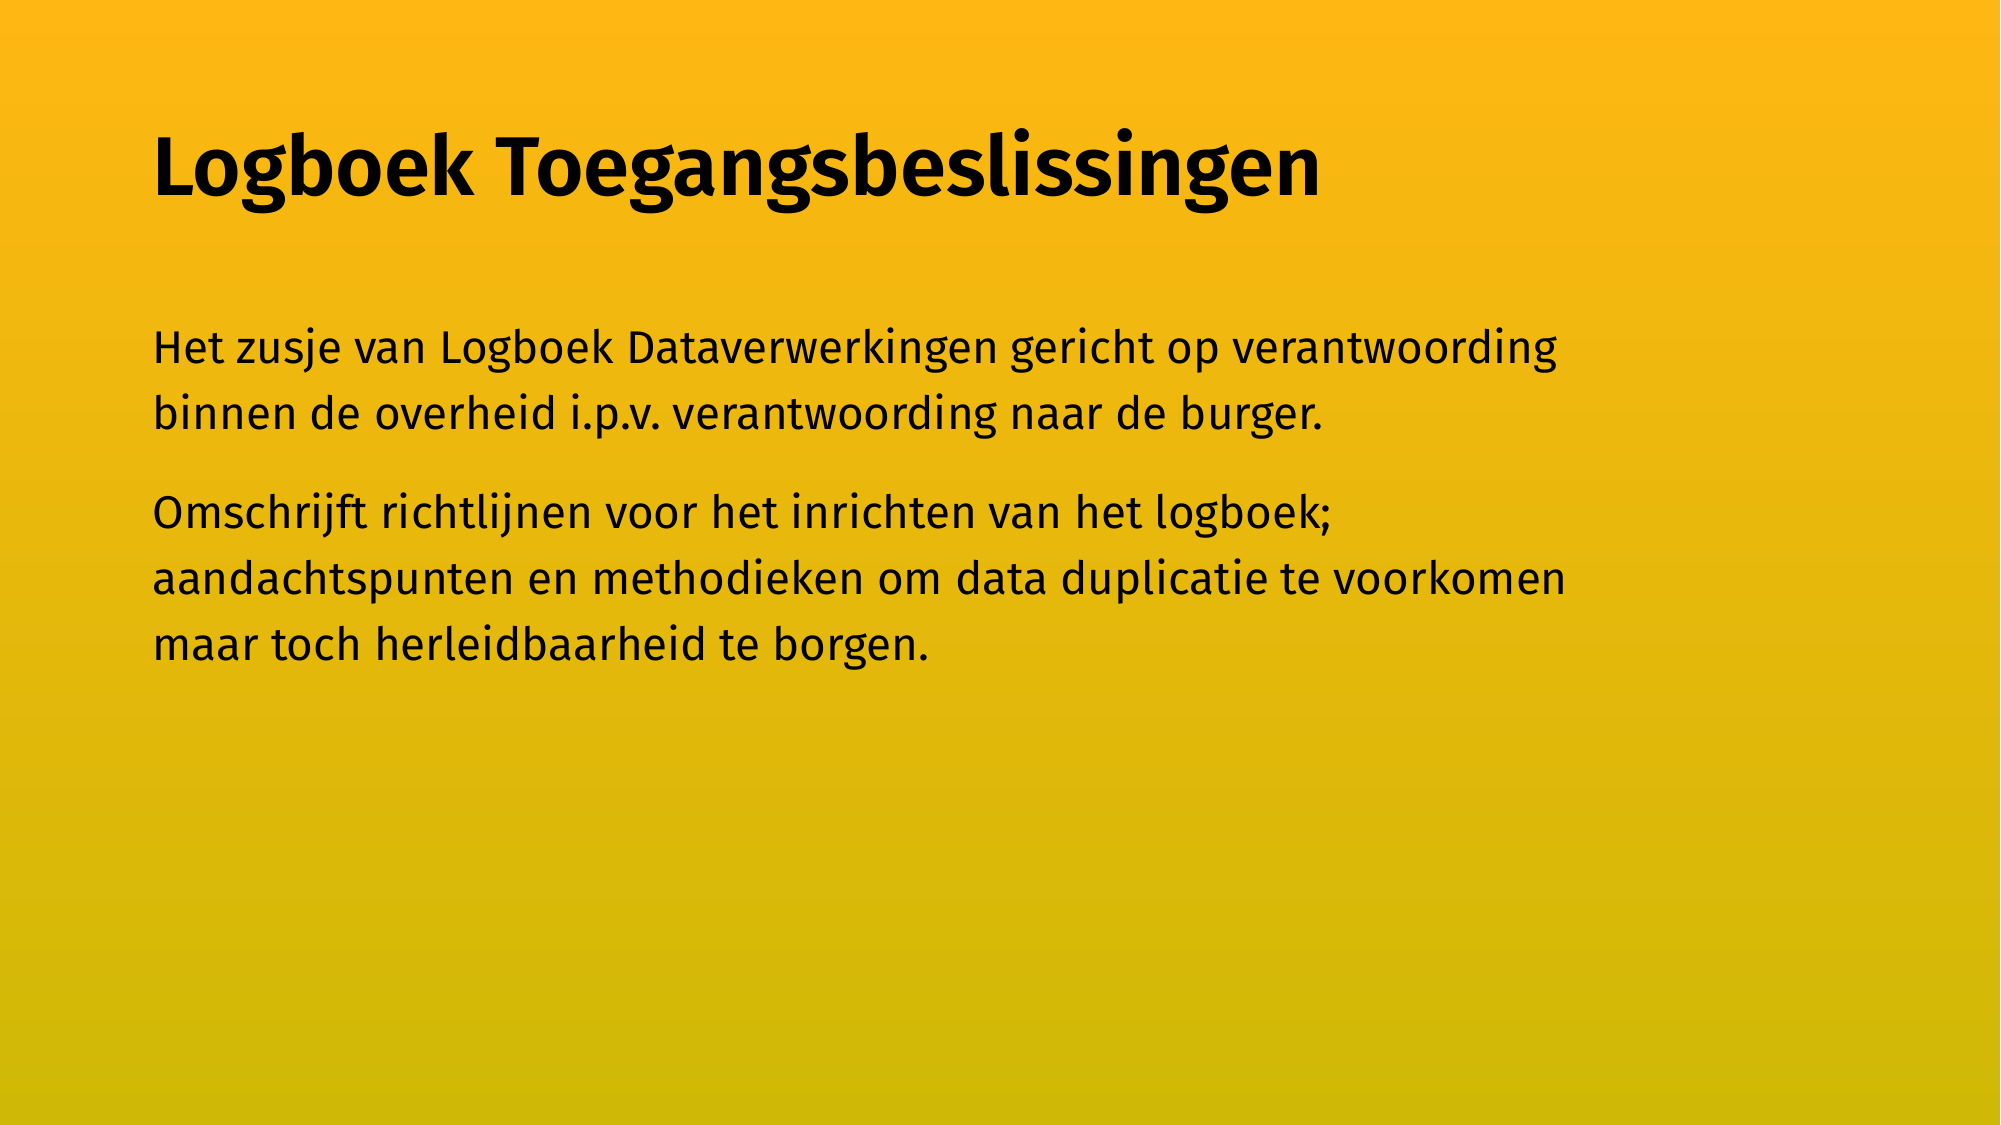

# Logboek Toegangsbeslissingen
Het zusje van Logboek Dataverwerkingen gericht op verantwoording binnen de overheid i.p.v. verantwoording naar de burger.
Omschrijft richtlijnen voor het inrichten van het logboek; aandachtspunten en methodieken om data duplicatie te voorkomen maar toch herleidbaarheid te borgen.